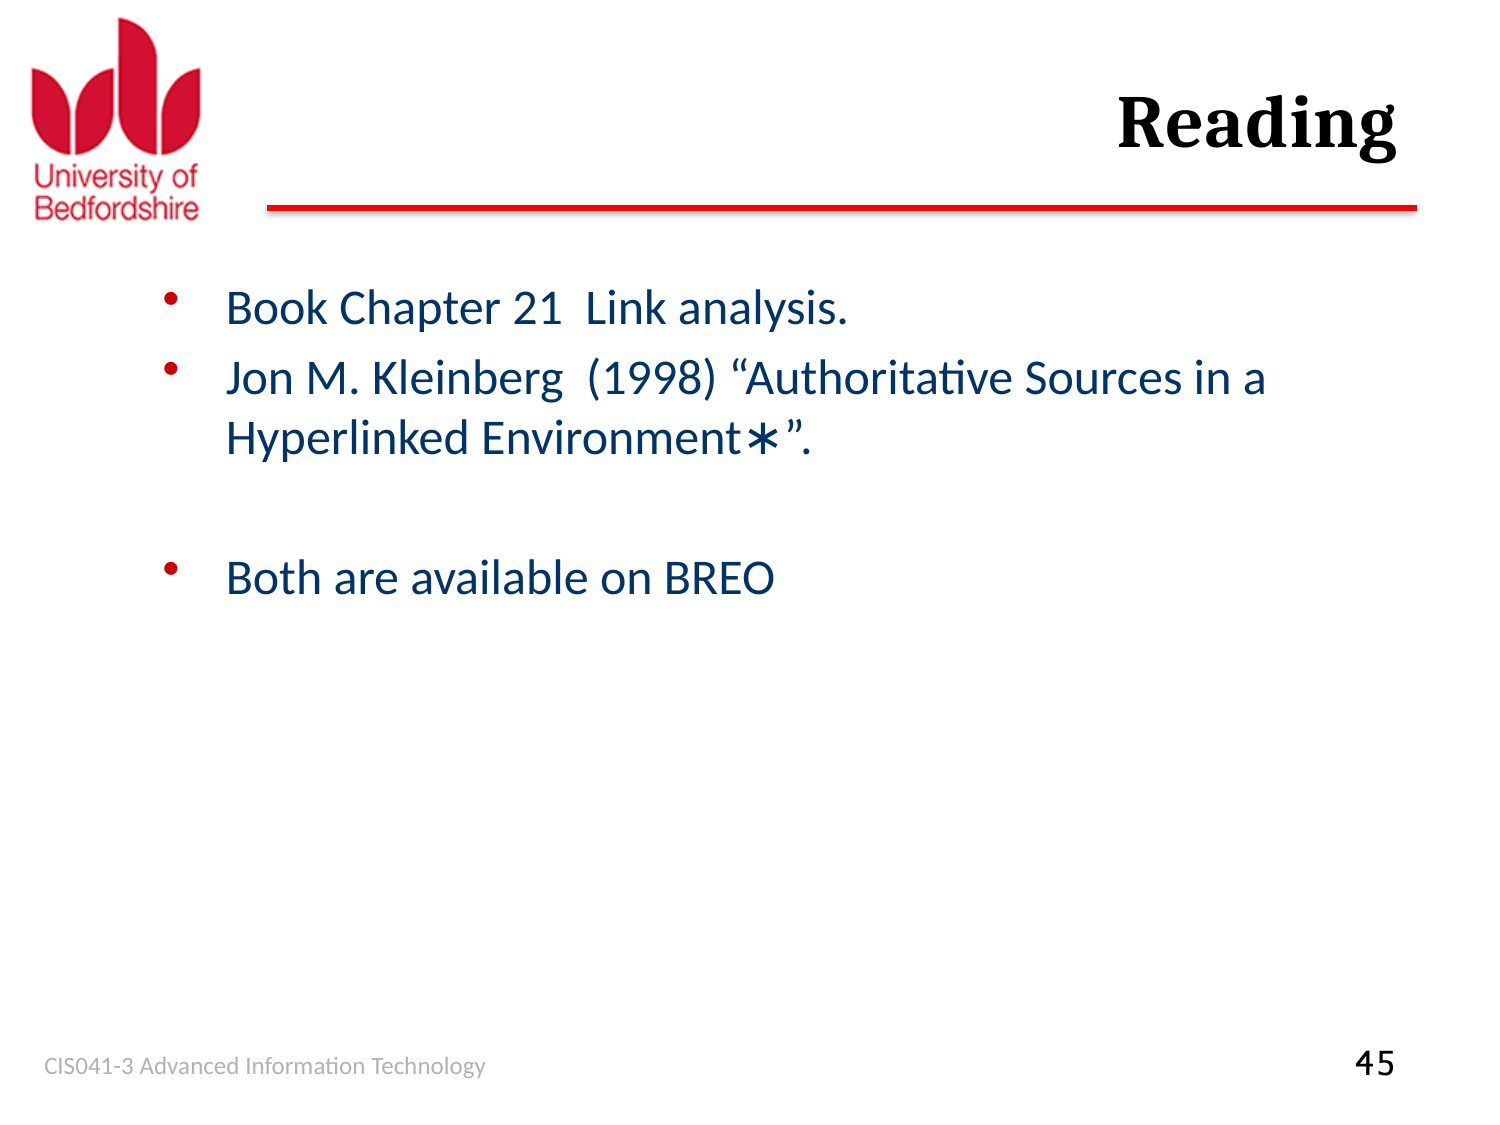

# Reading
Book Chapter 21  Link analysis.
Jon M. Kleinberg  (1998) “Authoritative Sources in a Hyperlinked Environment∗”.

Both are available on BREO
CIS041-3 Advanced Information Technology